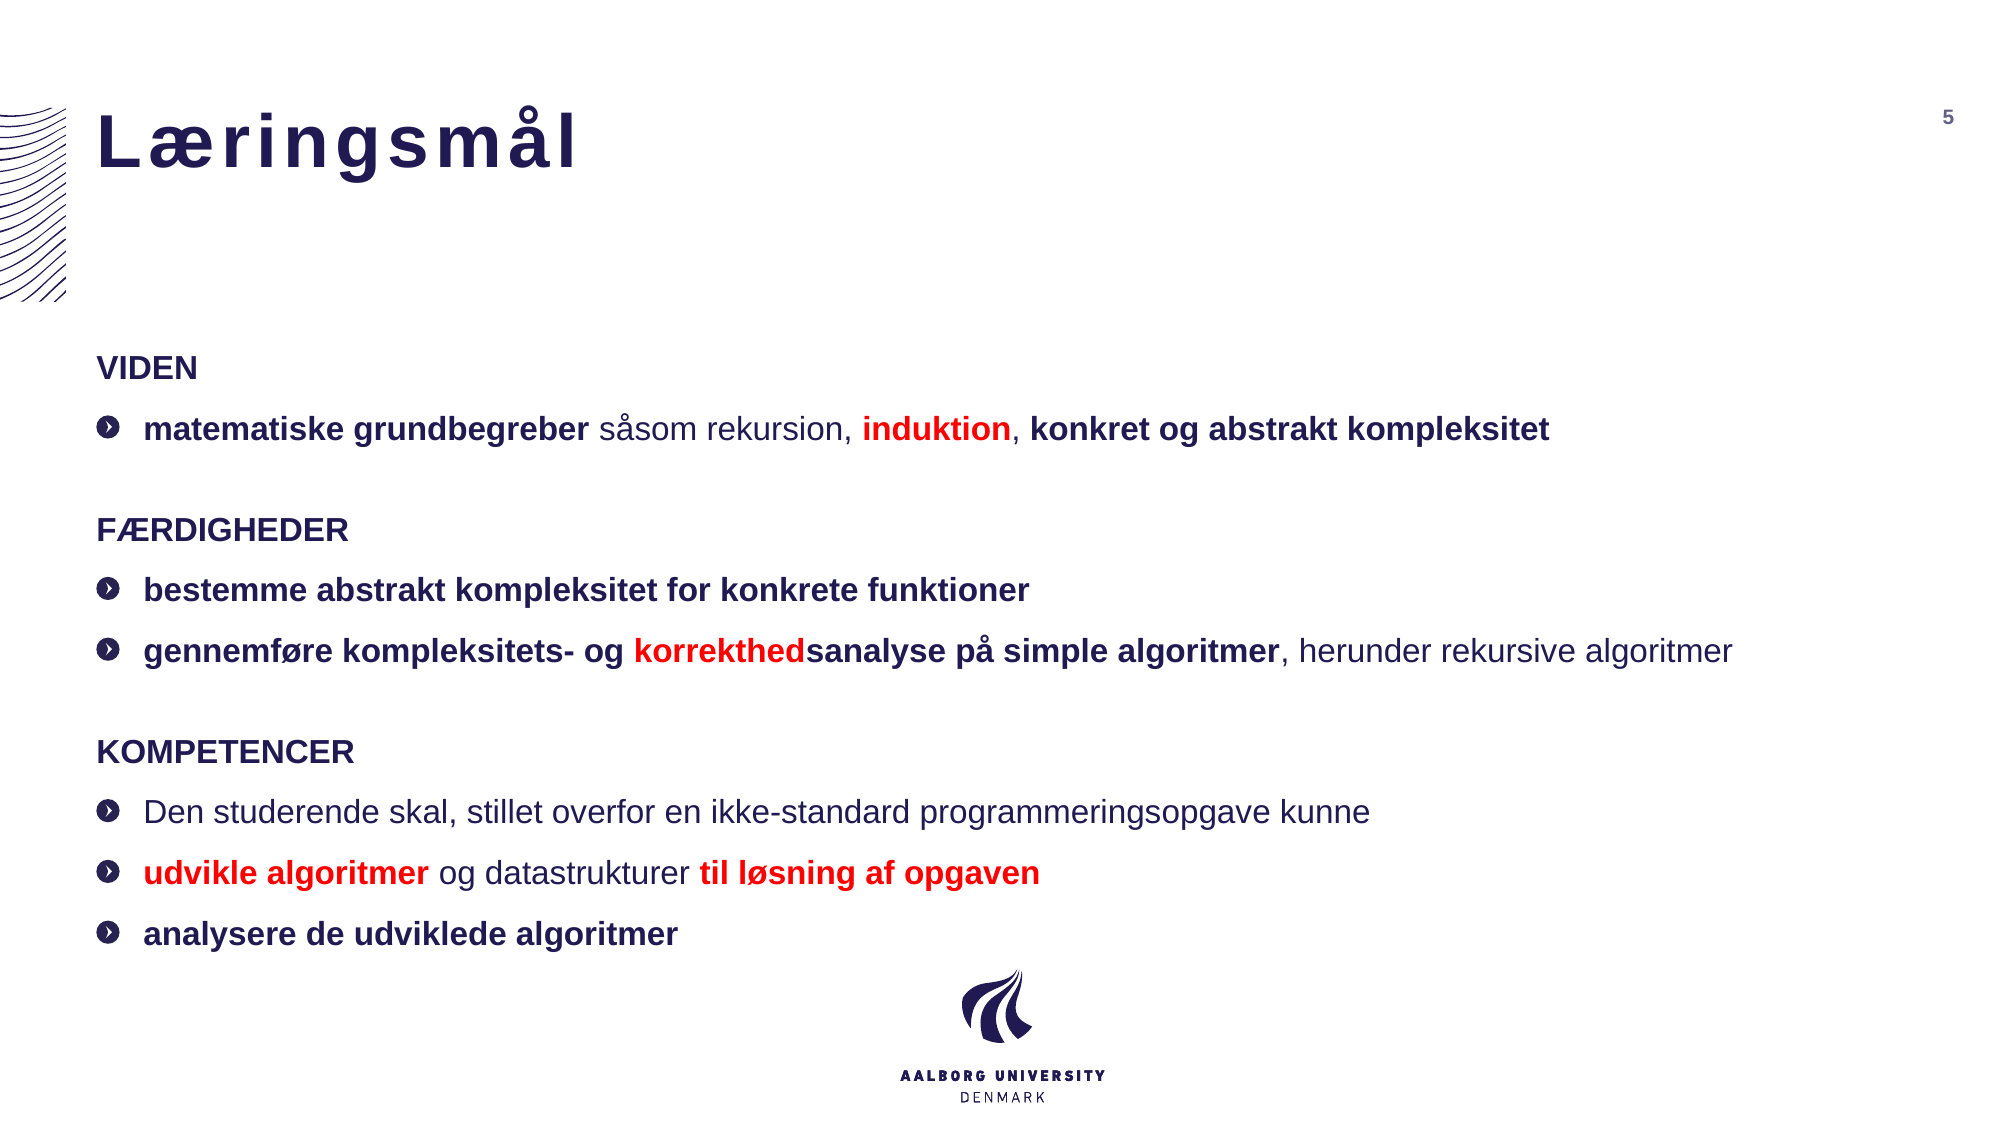

# Læringsmål
5
VIDEN
matematiske grundbegreber såsom rekursion, induktion, konkret og abstrakt kompleksitet
FÆRDIGHEDER
bestemme abstrakt kompleksitet for konkrete funktioner
gennemføre kompleksitets- og korrekthedsanalyse på simple algoritmer, herunder rekursive algoritmer
KOMPETENCER
Den studerende skal, stillet overfor en ikke-standard programmeringsopgave kunne
udvikle algoritmer og datastrukturer til løsning af opgaven
analysere de udviklede algoritmer